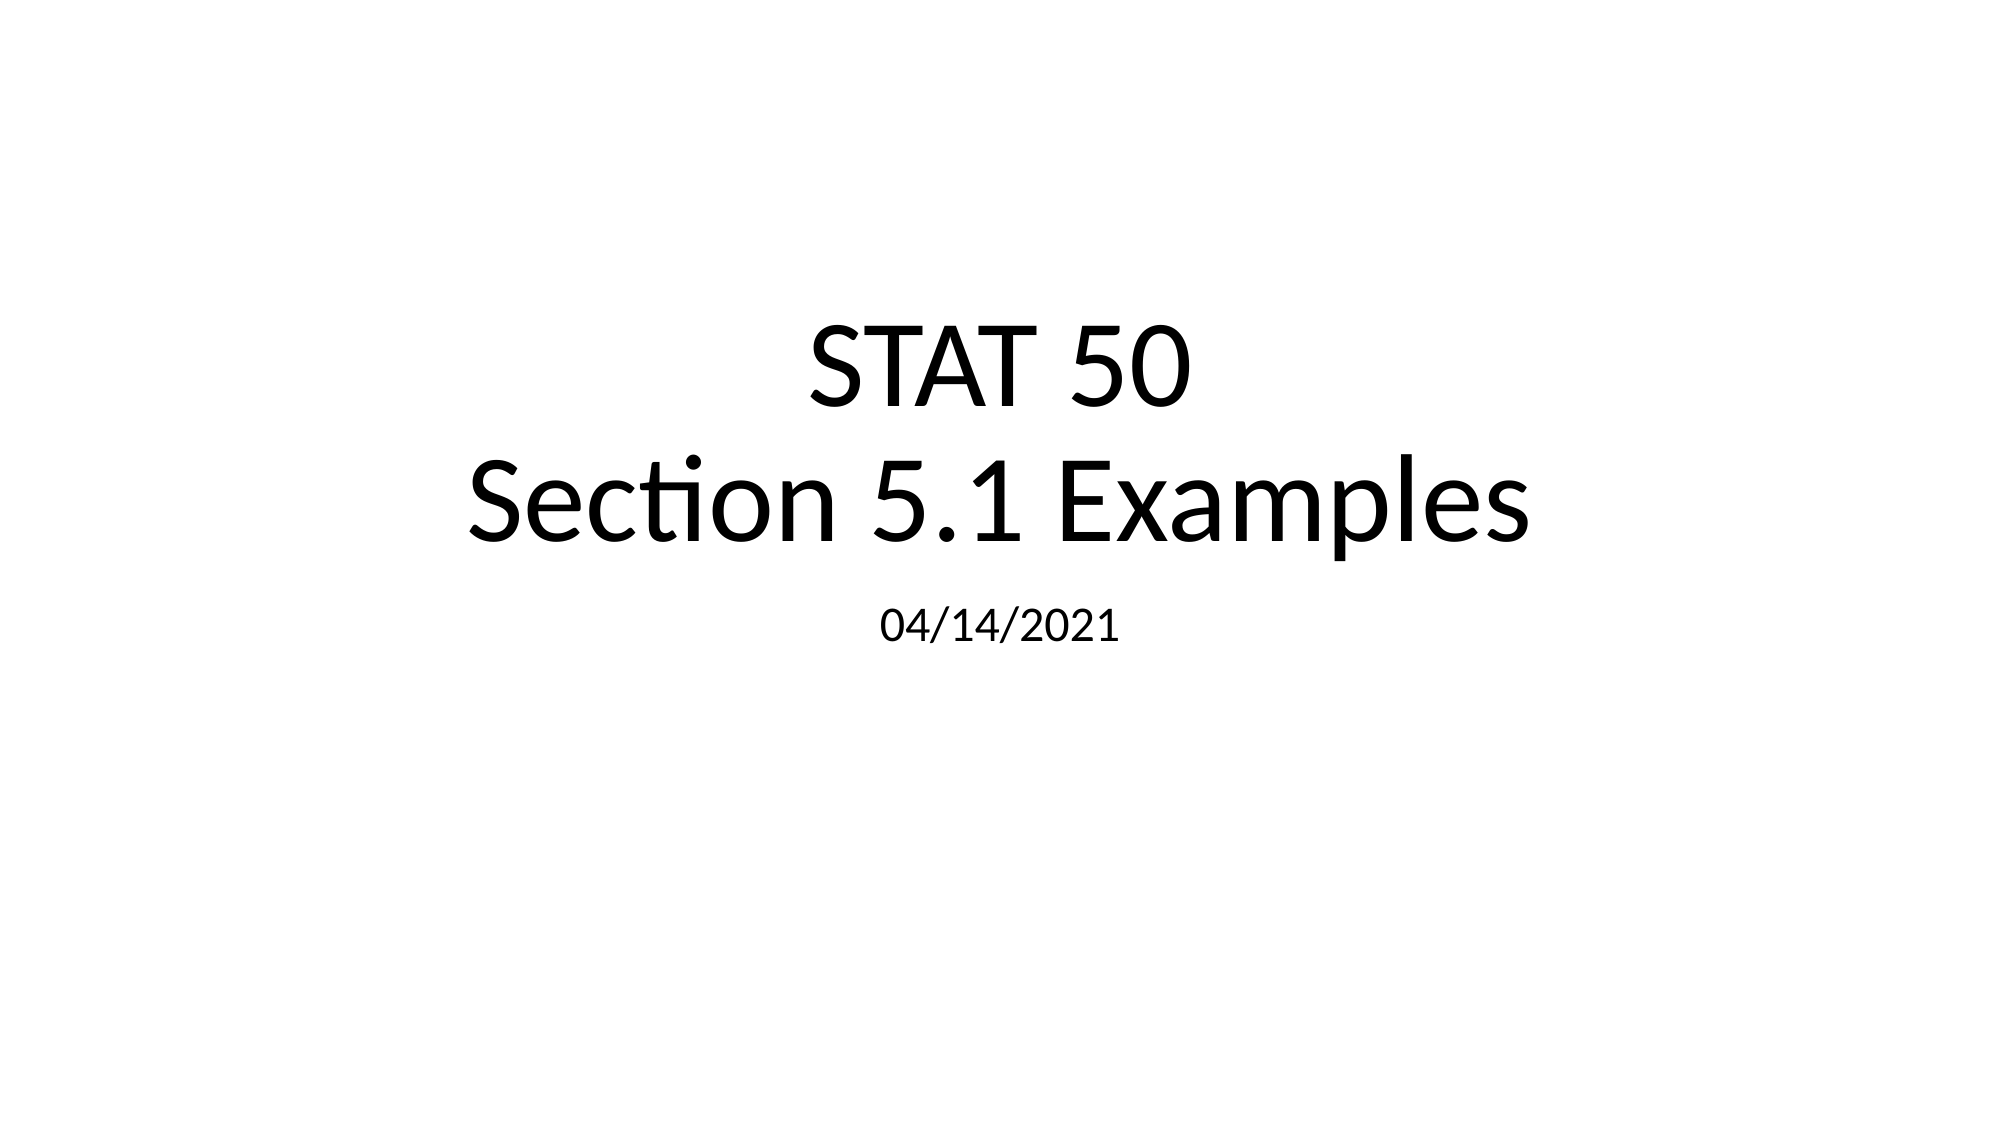

# STAT 50 Section 5.1 Examples
04/14/2021